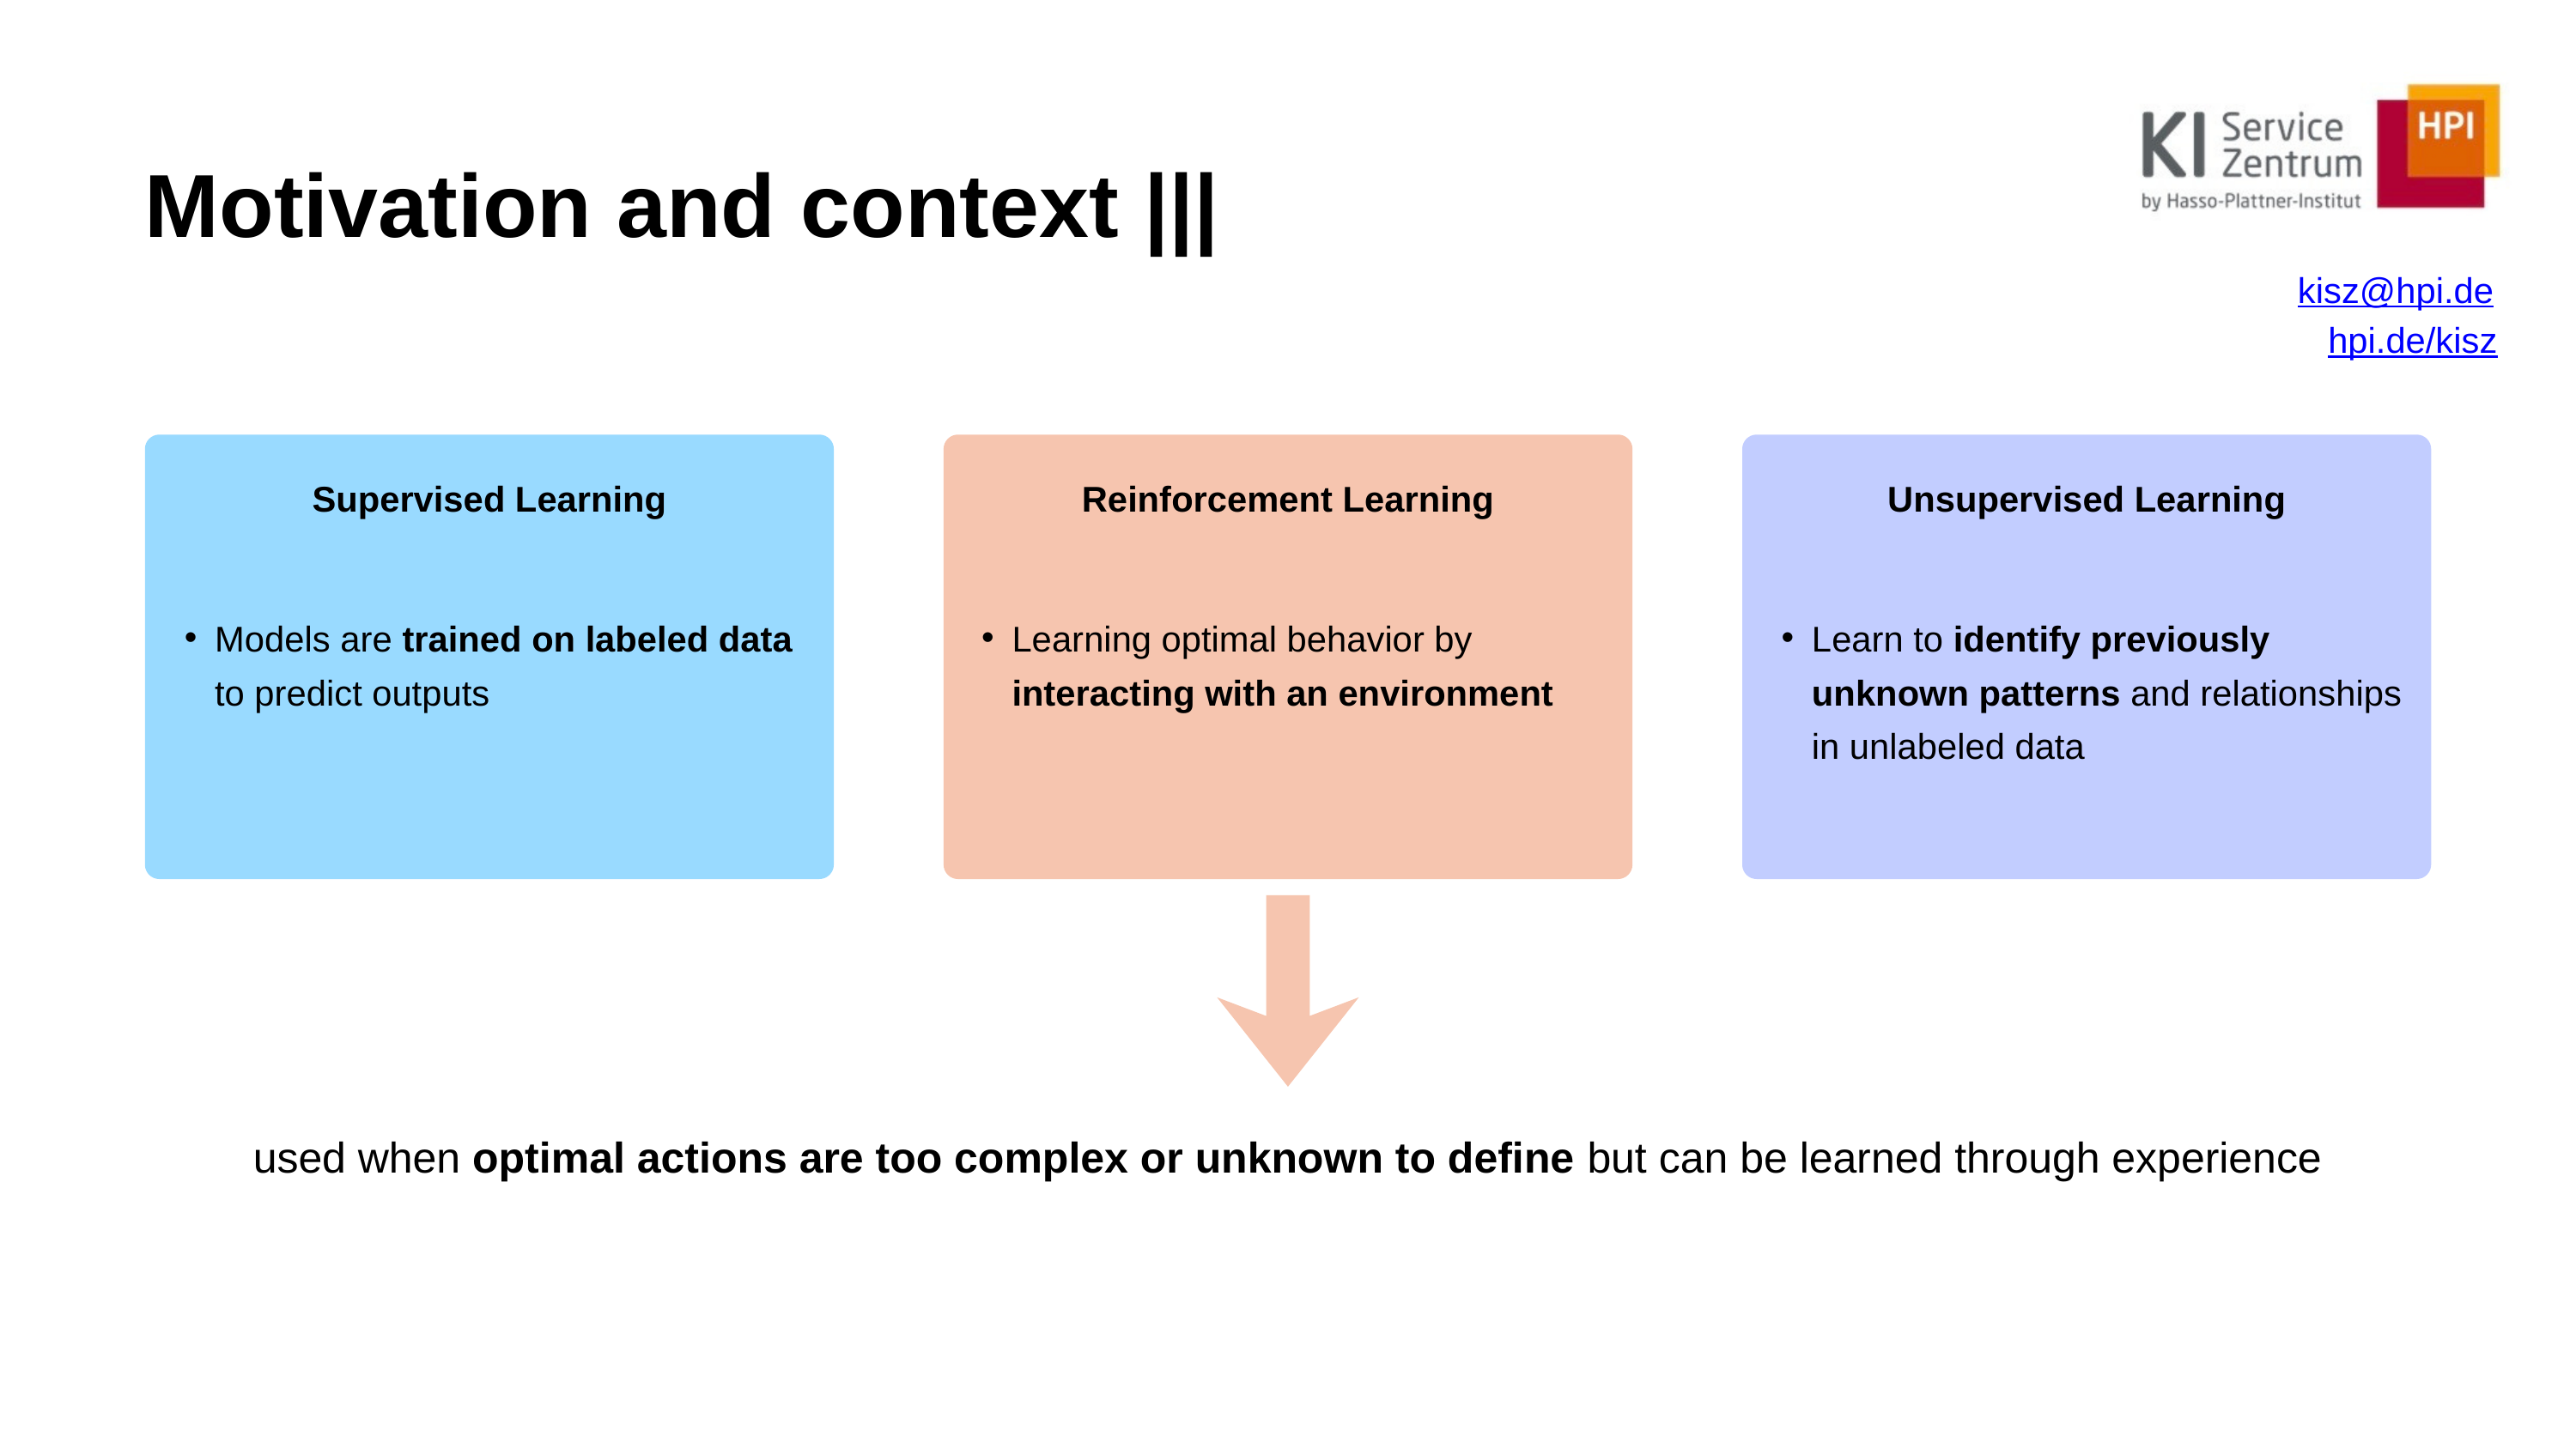

Motivation and context |||
kisz@hpi.de
hpi.de/kisz

Supervised Learning
Reinforcement Learning
Unsupervised Learning
Models are trained on labeled data  to predict outputs
Learning optimal behavior by interacting with an environment

Learn to identify previously unknown patterns and relationships in unlabeled data

used when optimal actions are too complex or unknown to define but can be learned through experience